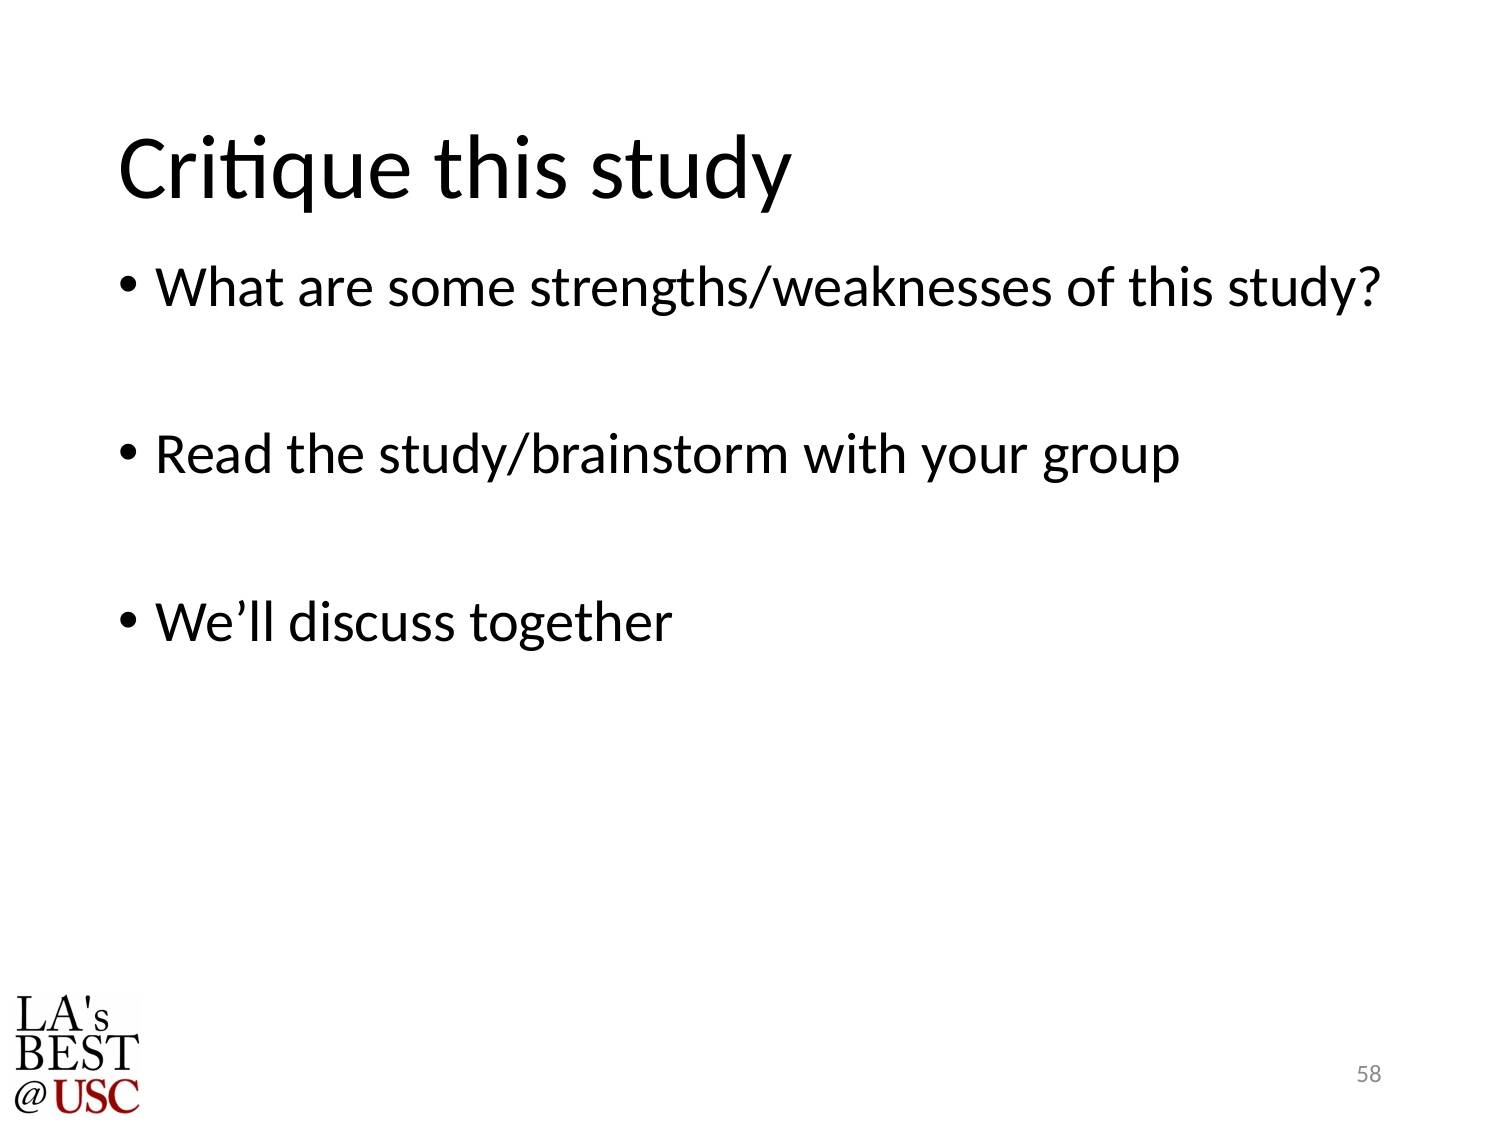

# Critique this study
What are some strengths/weaknesses of this study?

Read the study/brainstorm with your group

We’ll discuss together
58